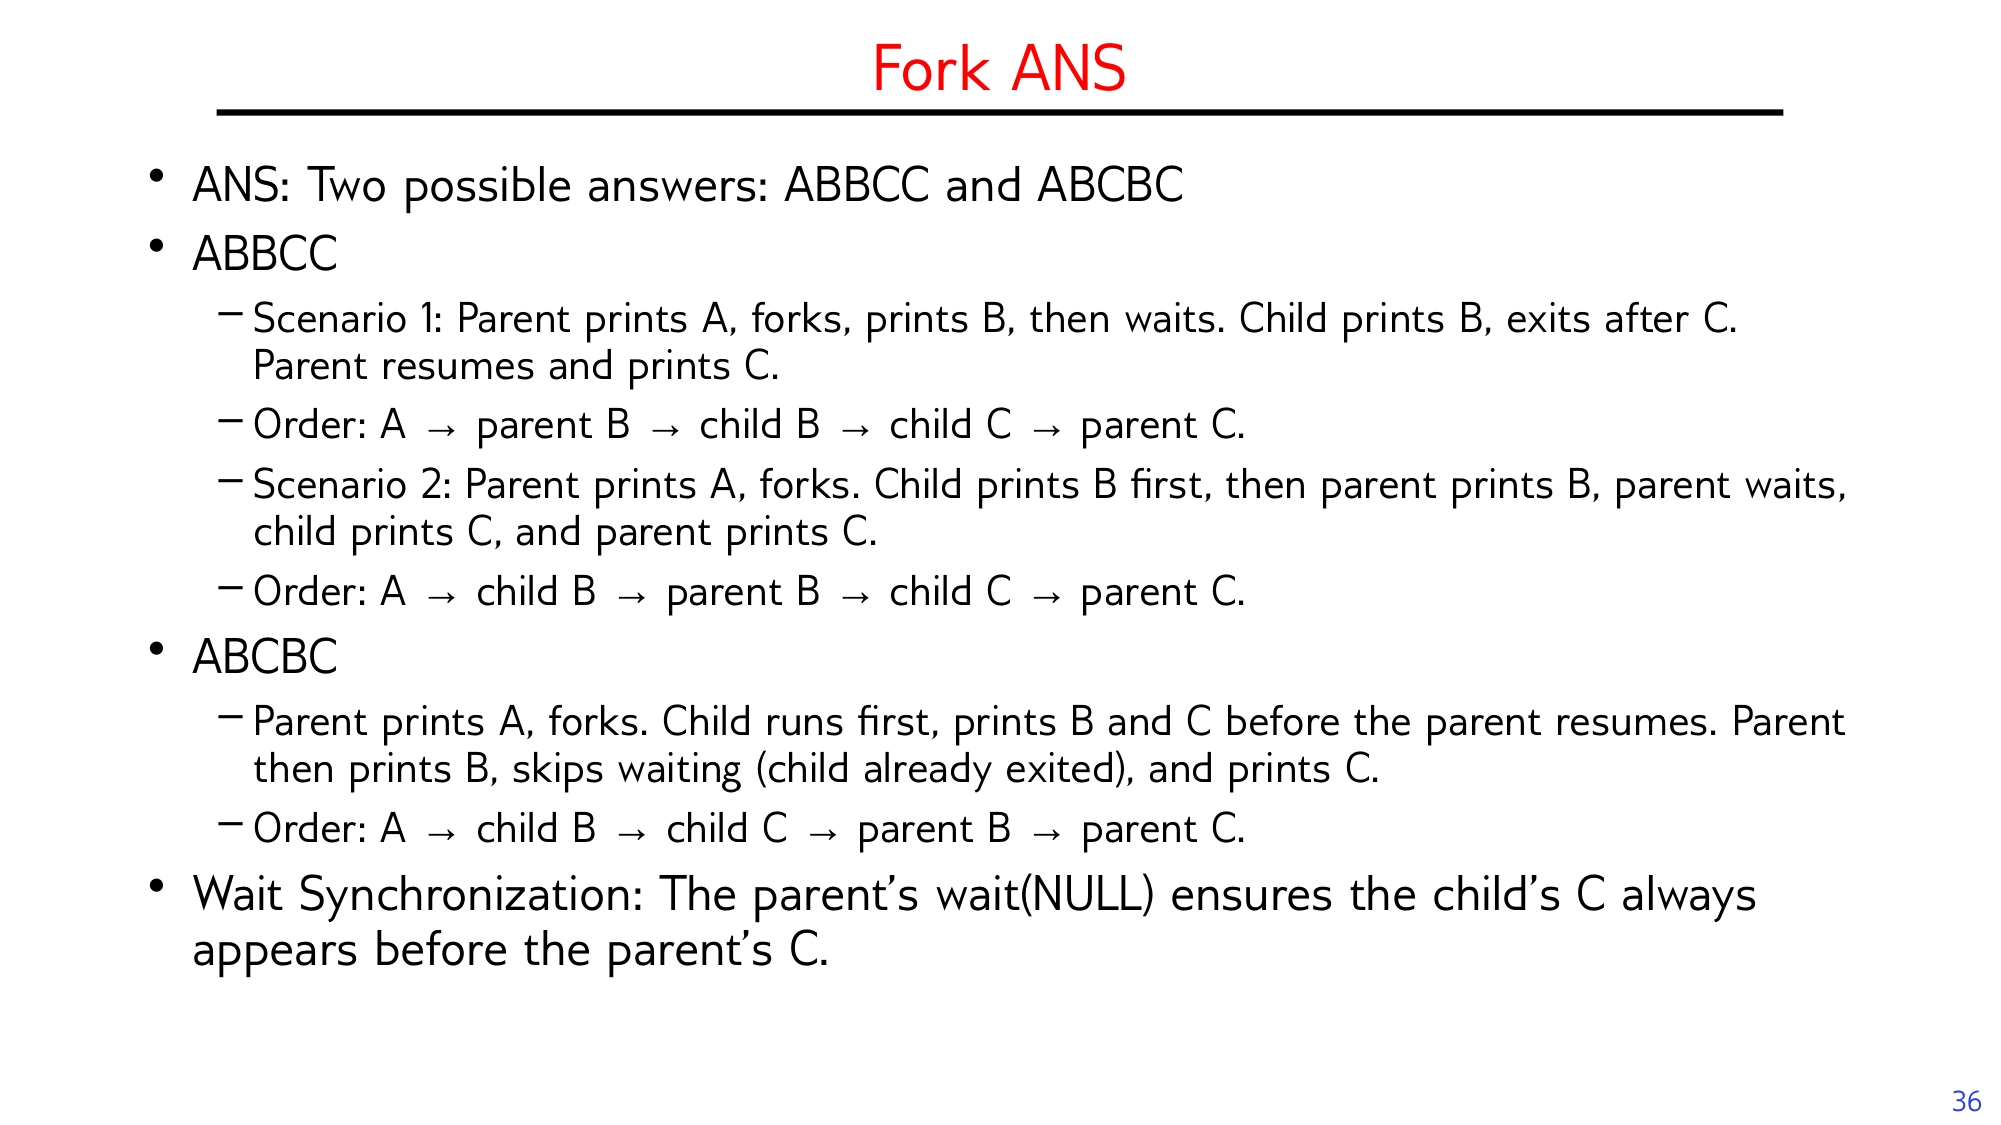

# Fork ANS
ANS: Two possible answers: ABBCC and ABCBC
ABBCC
Scenario 1: Parent prints A, forks, prints B, then waits. Child prints B, exits after C. Parent resumes and prints C.
Order: A → parent B → child B → child C → parent C.
Scenario 2: Parent prints A, forks. Child prints B first, then parent prints B, parent waits, child prints C, and parent prints C.
Order: A → child B → parent B → child C → parent C.
ABCBC
Parent prints A, forks. Child runs first, prints B and C before the parent resumes. Parent then prints B, skips waiting (child already exited), and prints C.
Order: A → child B → child C → parent B → parent C.
Wait Synchronization: The parent’s wait(NULL) ensures the child’s C always appears before the parent’s C.